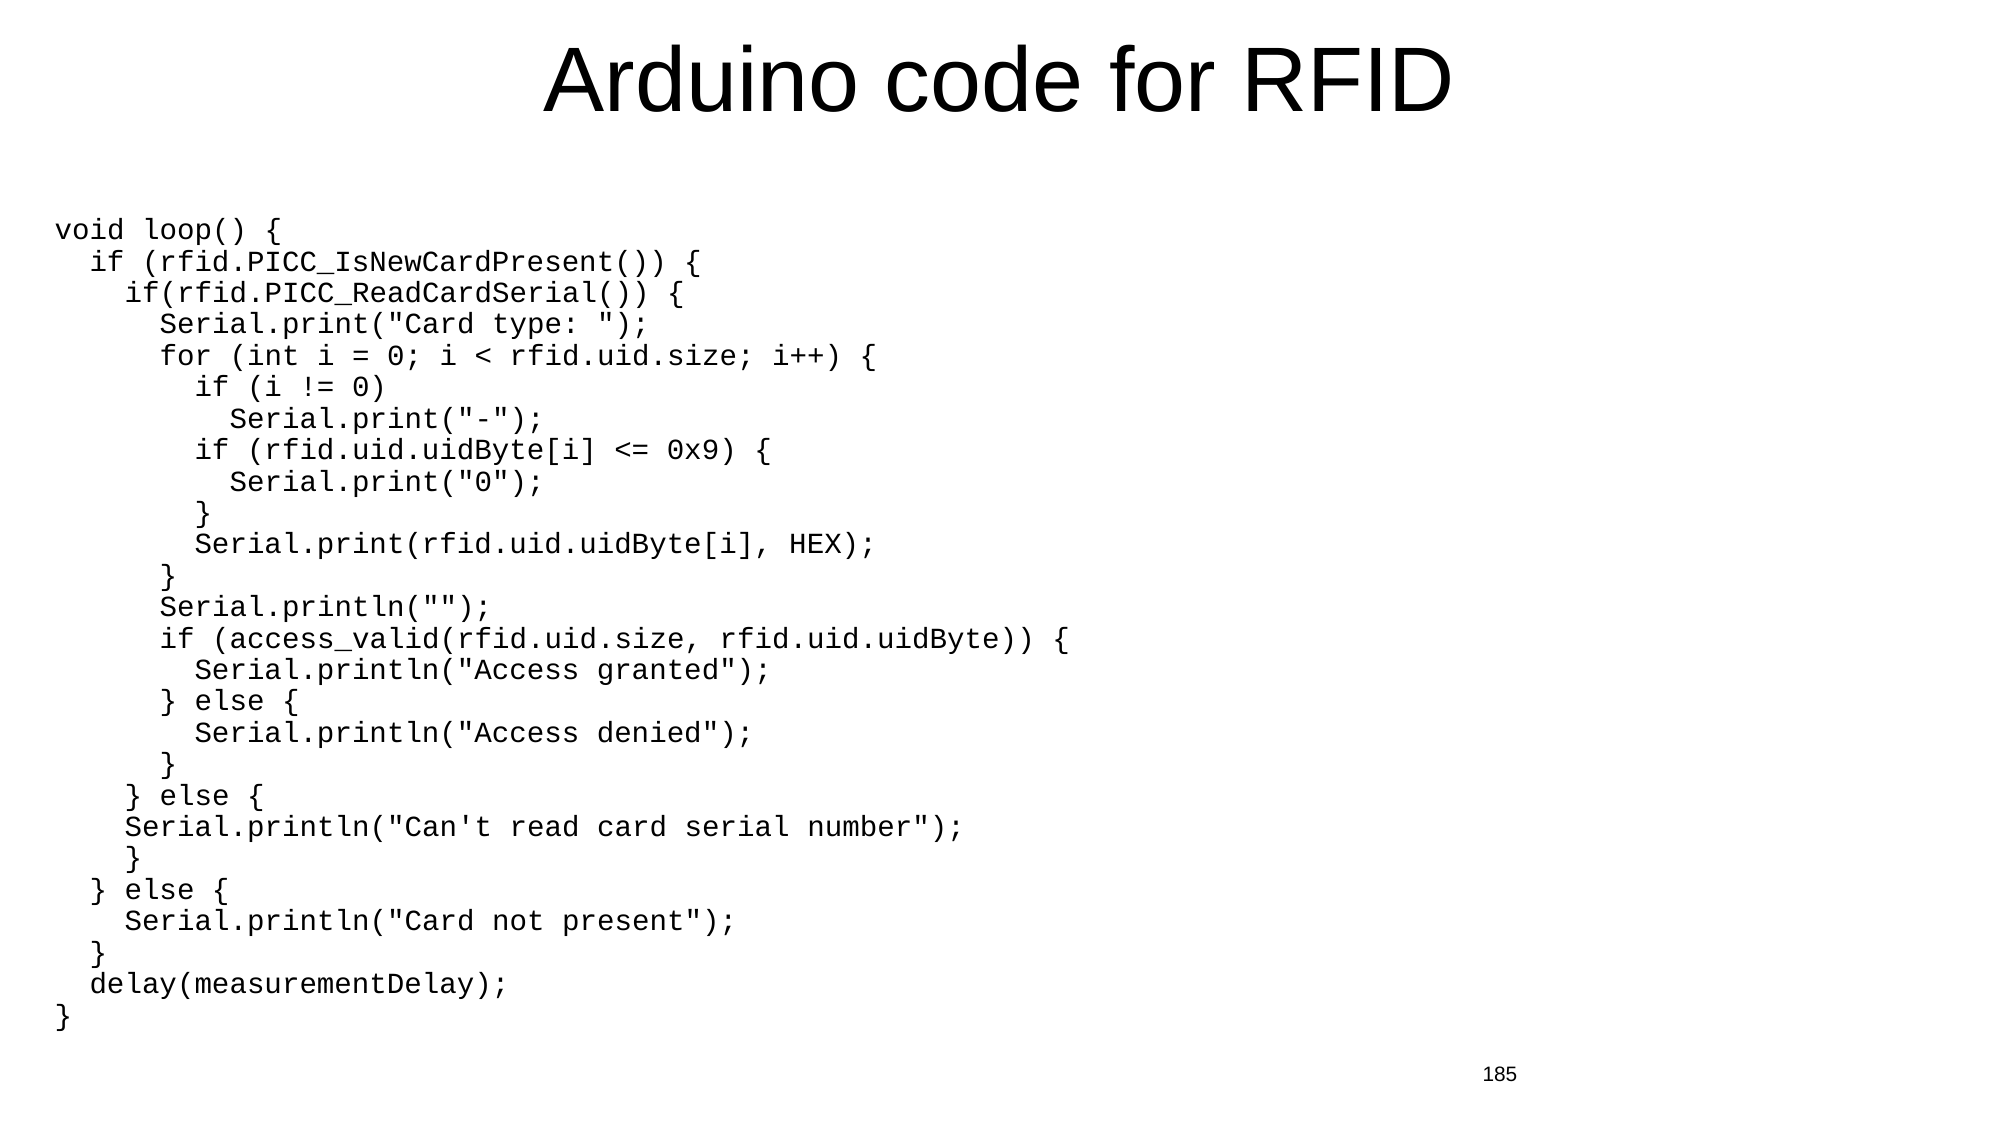

# Arduino code for RFID
void loop() {
  if (rfid.PICC_IsNewCardPresent()) {
    if(rfid.PICC_ReadCardSerial()) {
      Serial.print("Card type: ");
      for (int i = 0; i < rfid.uid.size; i++) {
        if (i != 0)
          Serial.print("-");
        if (rfid.uid.uidByte[i] <= 0x9) {
          Serial.print("0");
        }
        Serial.print(rfid.uid.uidByte[i], HEX);
      }
      Serial.println("");
      if (access_valid(rfid.uid.size, rfid.uid.uidByte)) {
        Serial.println("Access granted");
      } else {
        Serial.println("Access denied");
      }
    } else {
    Serial.println("Can't read card serial number");
    }
  } else {
    Serial.println("Card not present");
  }
  delay(measurementDelay);
}

185